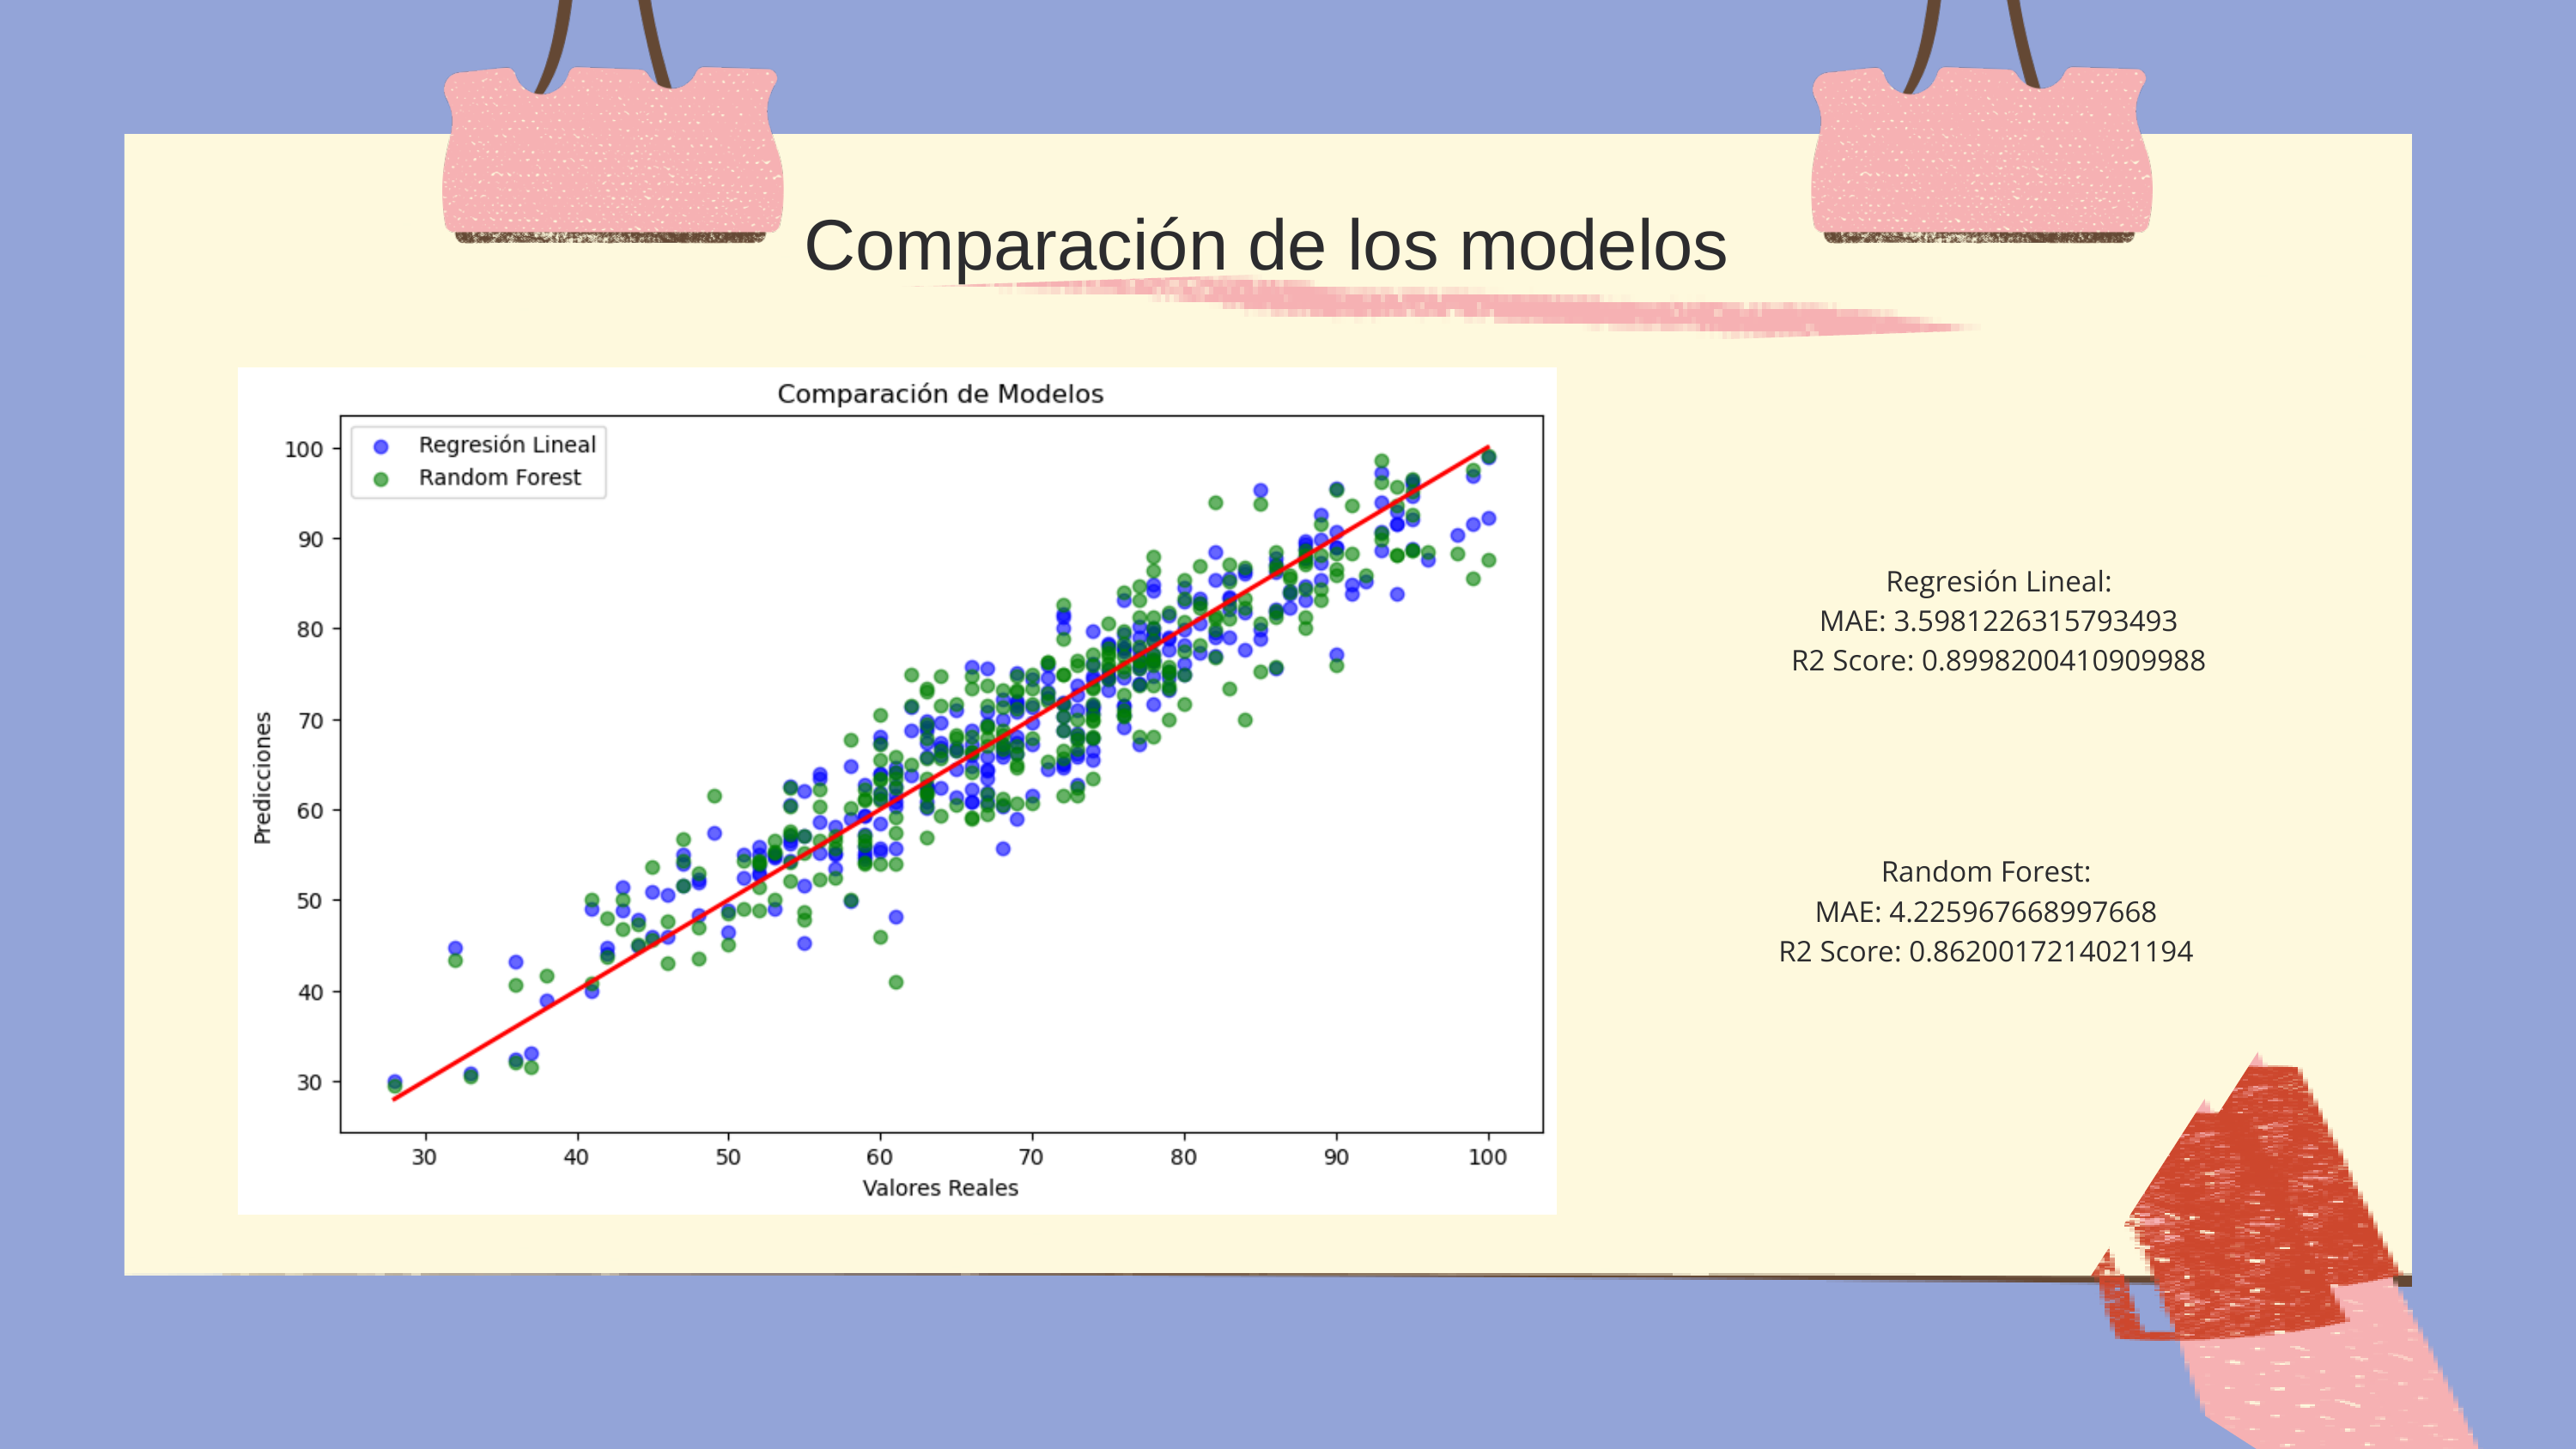

Comparación de los modelos

Regresión Lineal:
MAE: 3.5981226315793493
R2 Score: 0.8998200410909988
Random Forest:
MAE: 4.225967668997668
R2 Score: 0.8620017214021194